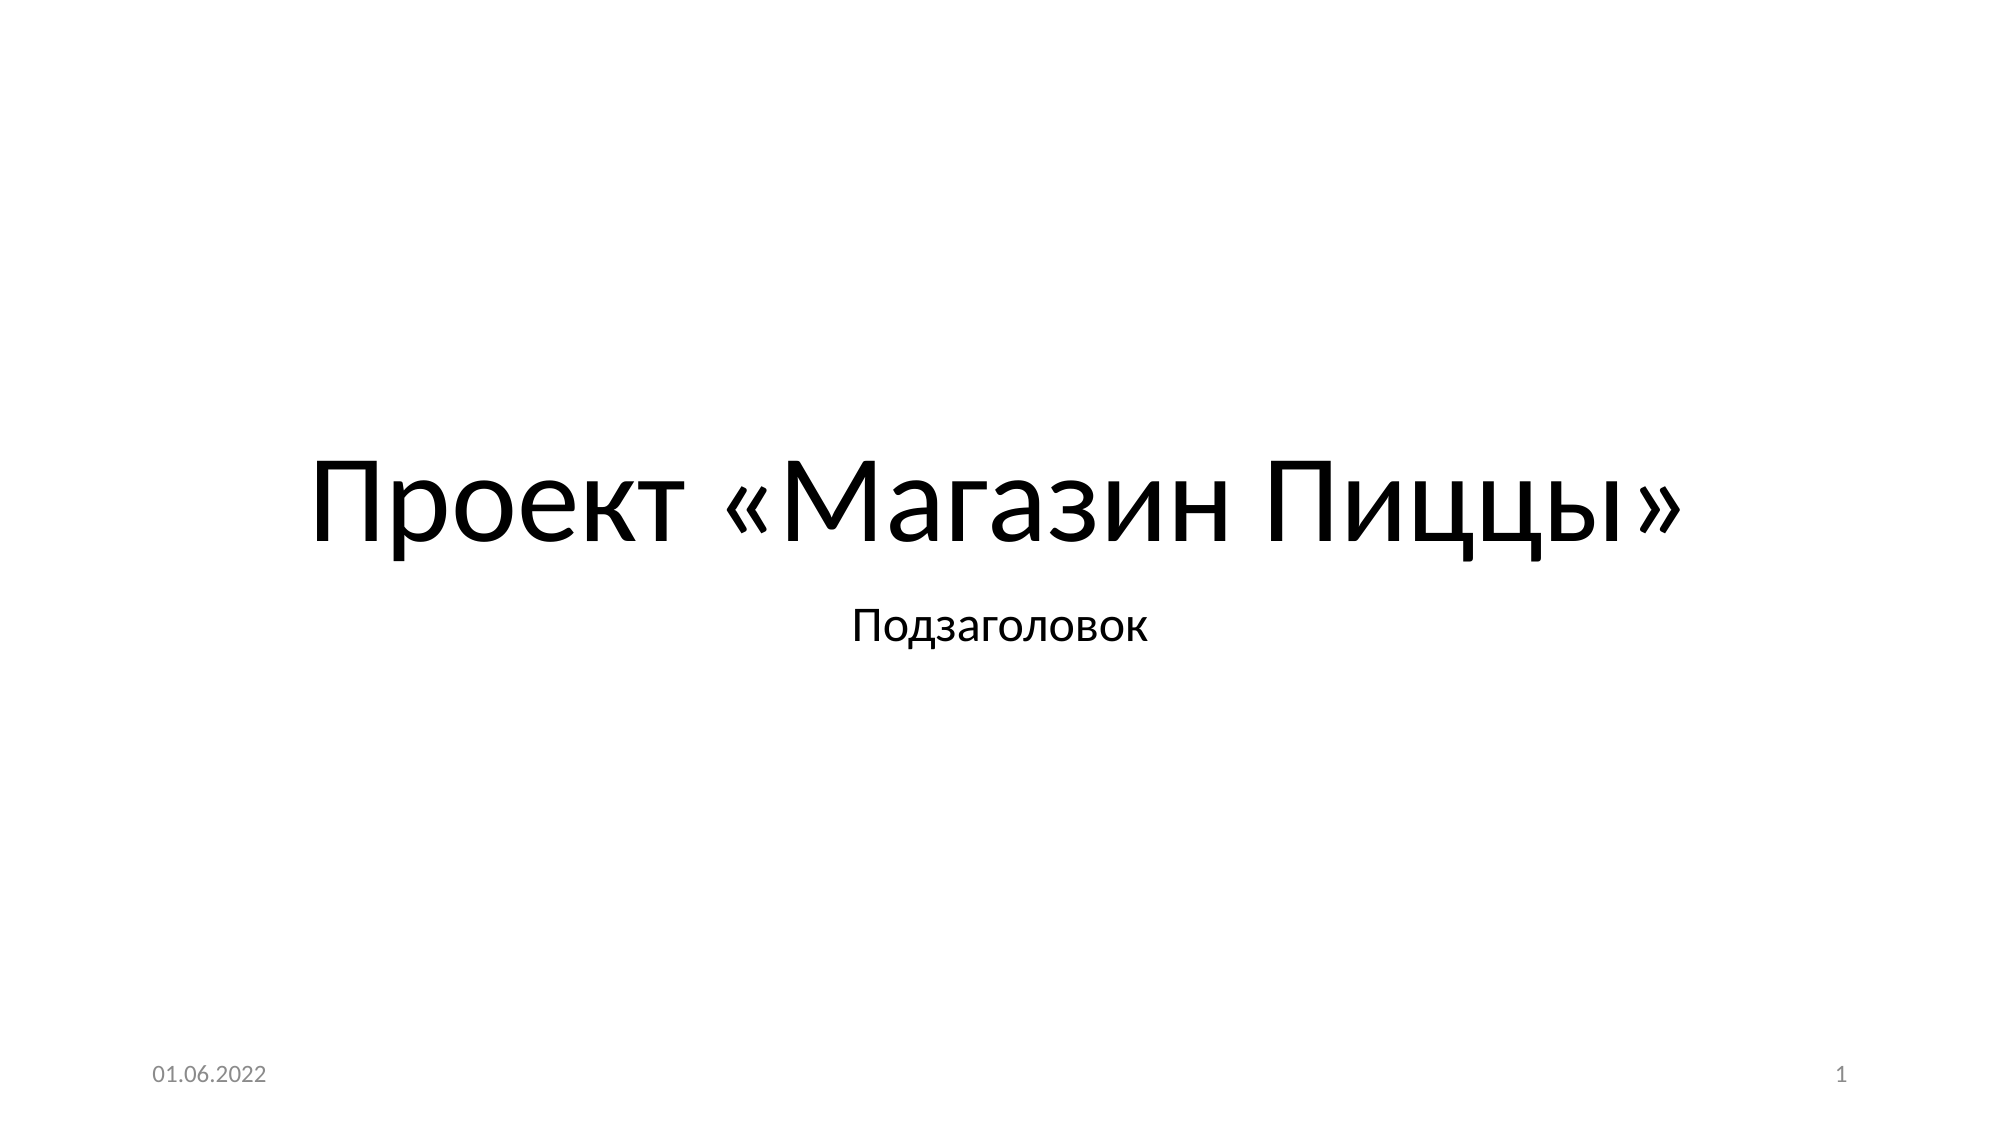

# Проект «Магазин Пиццы»
Подзаголовок
01.06.2022
1